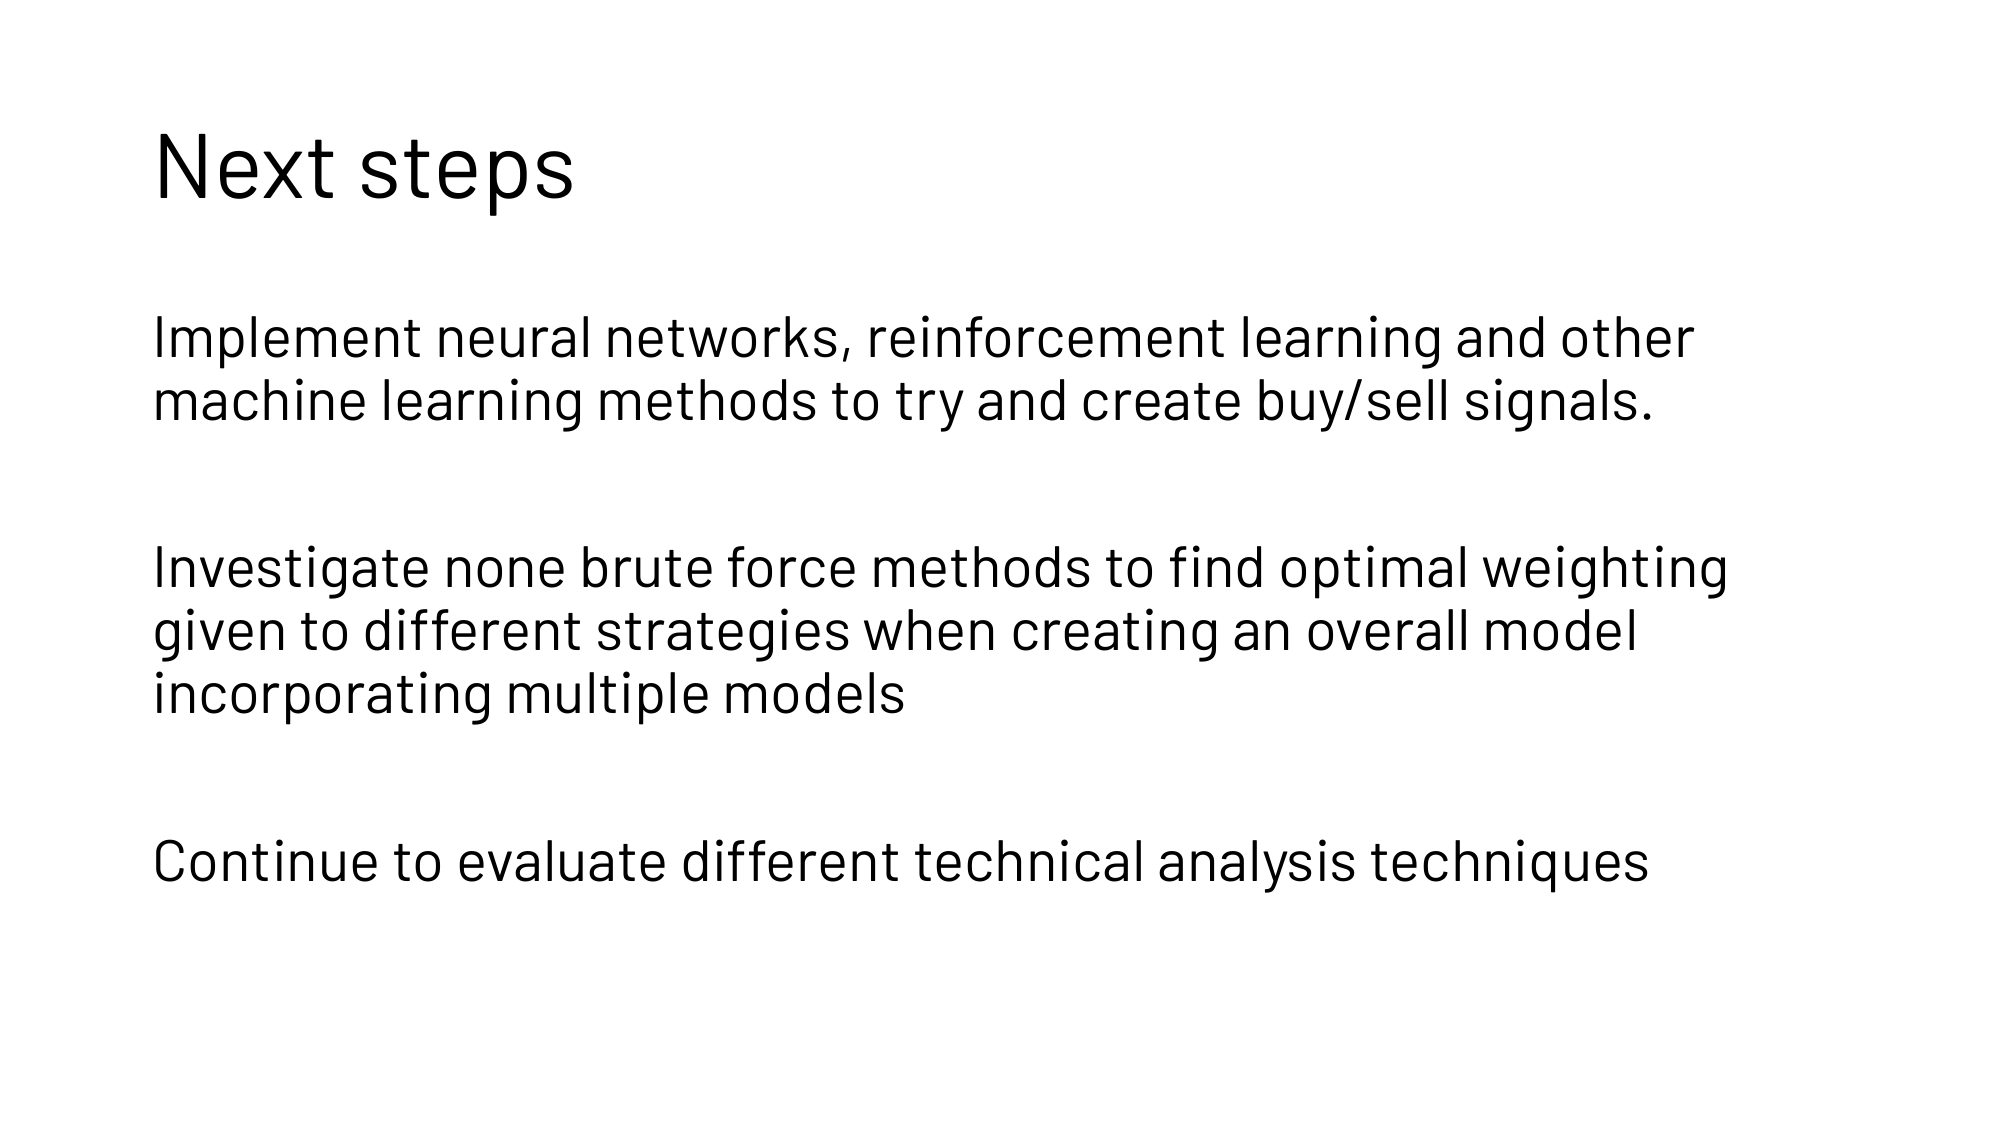

# Next steps
Implement neural networks, reinforcement learning and other machine learning methods to try and create buy/sell signals.

Investigate none brute force methods to find optimal weighting given to different strategies when creating an overall model incorporating multiple models

Continue to evaluate different technical analysis techniques